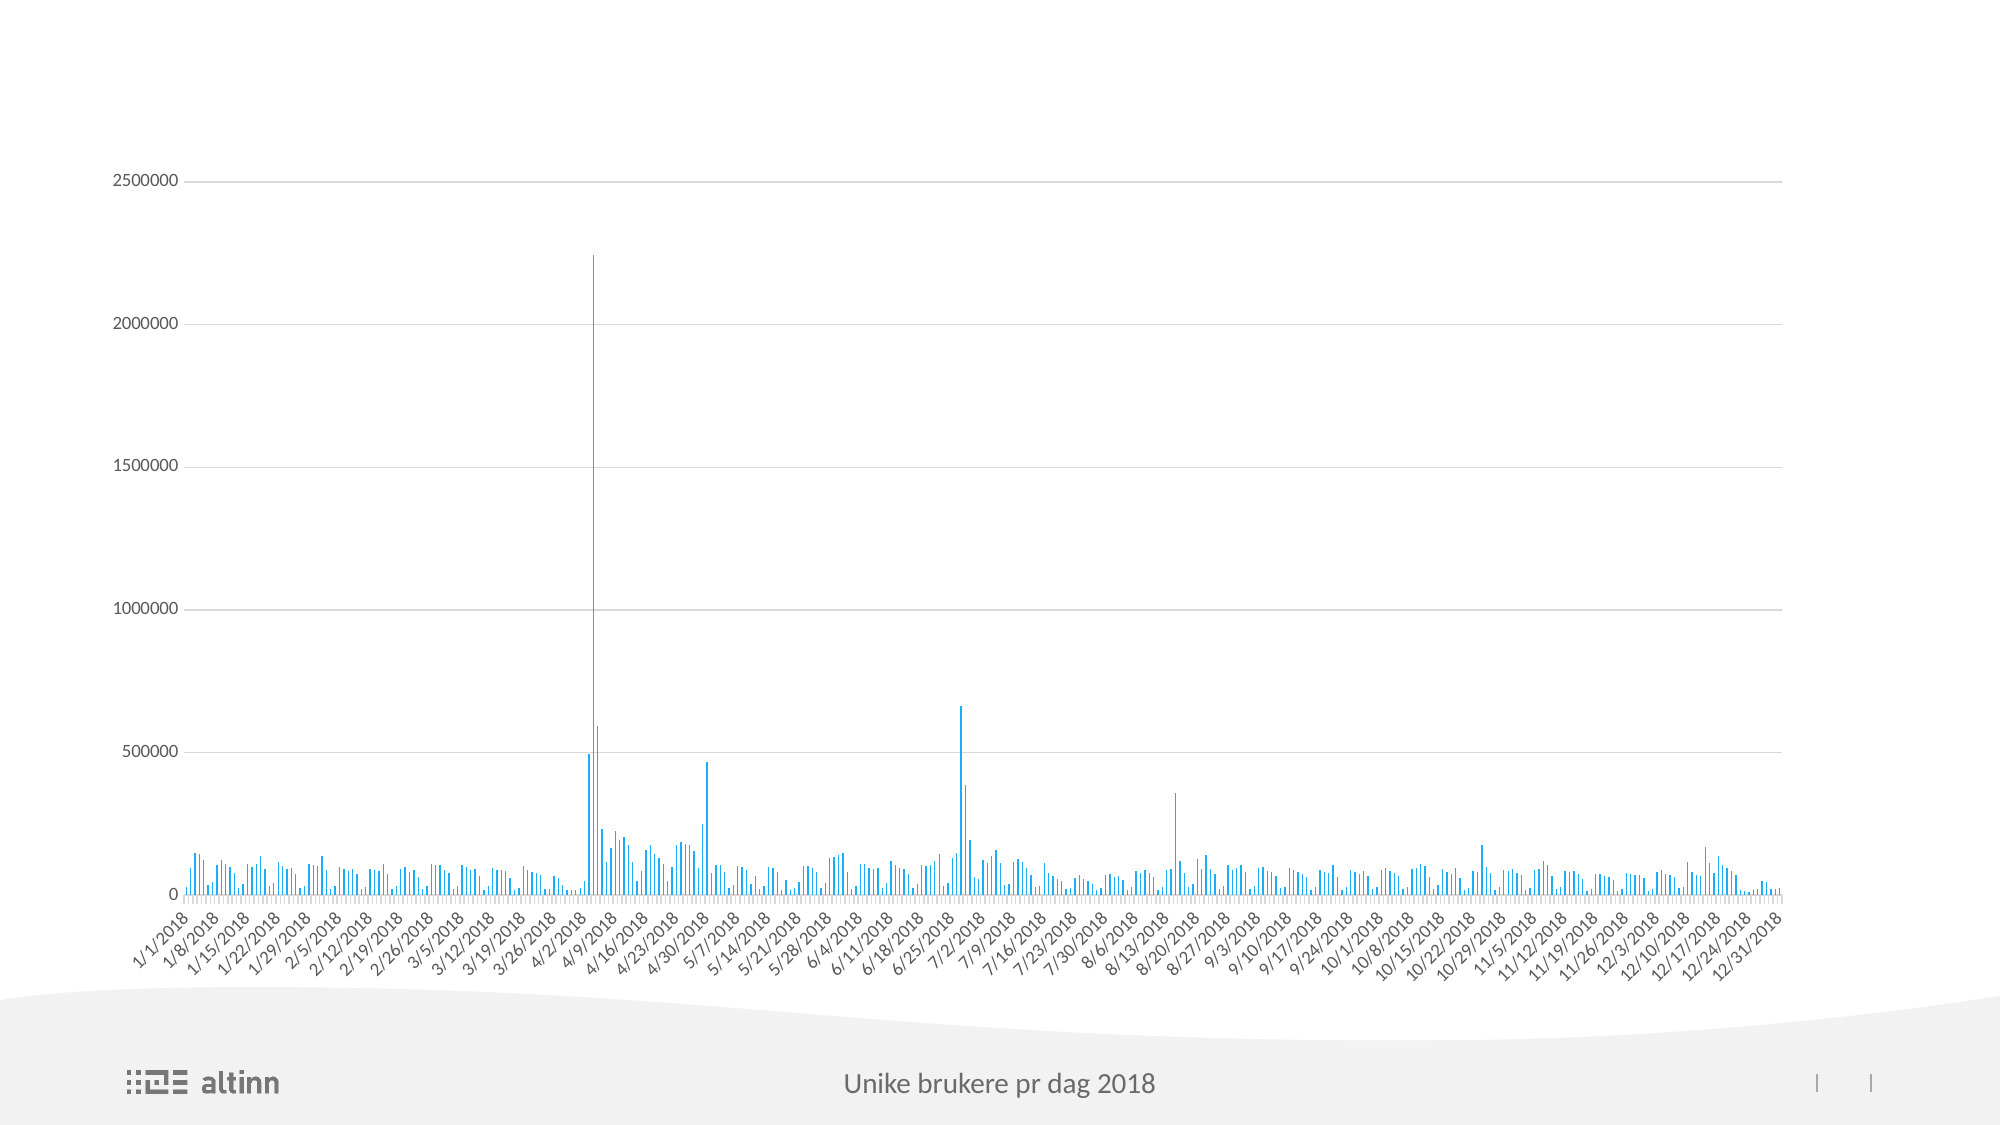

### Chart

| Category |  |
|---|---|
| 43101 | 27376.0 |
| 43102 | 95114.0 |
| 43103 | 146335.0 |
| 43104 | 145676.0 |
| 43105 | 122897.0 |
| 43106 | 35103.0 |
| 43107 | 46888.0 |
| 43108 | 105126.0 |
| 43109 | 122735.0 |
| 43110 | 109822.0 |
| 43111 | 98583.0 |
| 43112 | 77086.0 |
| 43113 | 23460.0 |
| 43114 | 40082.0 |
| 43115 | 110571.0 |
| 43116 | 99638.0 |
| 43117 | 107686.0 |
| 43118 | 135649.0 |
| 43119 | 90561.0 |
| 43120 | 31930.0 |
| 43121 | 43482.0 |
| 43122 | 114988.0 |
| 43123 | 101814.0 |
| 43124 | 92721.0 |
| 43125 | 96131.0 |
| 43126 | 74185.0 |
| 43127 | 24554.0 |
| 43128 | 33628.0 |
| 43129 | 109746.0 |
| 43130 | 104353.0 |
| 43131 | 101185.0 |
| 43132 | 138570.0 |
| 43133 | 88488.0 |
| 43134 | 23016.0 |
| 43135 | 31342.0 |
| 43136 | 97272.0 |
| 43137 | 90393.0 |
| 43138 | 85798.0 |
| 43139 | 90858.0 |
| 43140 | 72656.0 |
| 43141 | 22333.0 |
| 43142 | 30096.0 |
| 43143 | 92905.0 |
| 43144 | 86976.0 |
| 43145 | 84809.0 |
| 43146 | 110890.0 |
| 43147 | 73951.0 |
| 43148 | 22885.0 |
| 43149 | 31295.0 |
| 43150 | 90157.0 |
| 43151 | 99003.0 |
| 43152 | 79578.0 |
| 43153 | 88168.0 |
| 43154 | 64974.0 |
| 43155 | 22555.0 |
| 43156 | 33302.0 |
| 43157 | 108224.0 |
| 43158 | 105243.0 |
| 43159 | 106242.0 |
| 43160 | 89532.0 |
| 43161 | 77836.0 |
| 43162 | 23280.0 |
| 43163 | 32895.0 |
| 43164 | 104279.0 |
| 43165 | 98995.0 |
| 43166 | 88608.0 |
| 43167 | 90595.0 |
| 43168 | 65839.0 |
| 43169 | 19484.0 |
| 43170 | 33479.0 |
| 43171 | 94642.0 |
| 43172 | 86797.0 |
| 43173 | 88457.0 |
| 43174 | 85284.0 |
| 43175 | 61975.0 |
| 43176 | 17979.0 |
| 43177 | 25867.0 |
| 43178 | 101450.0 |
| 43179 | 88452.0 |
| 43180 | 80566.0 |
| 43181 | 76050.0 |
| 43182 | 71560.0 |
| 43183 | 20412.0 |
| 43184 | 21081.0 |
| 43185 | 67544.0 |
| 43186 | 59082.0 |
| 43187 | 36449.0 |
| 43188 | 18971.0 |
| 43189 | 17779.0 |
| 43190 | 17641.0 |
| 43191 | 23677.0 |
| 43192 | 48747.0 |
| 43193 | 494542.0 |
| 43194 | 2243109.0 |
| 43195 | 591401.0 |
| 43196 | 232000.0 |
| 43197 | 117532.0 |
| 43198 | 166498.0 |
| 43199 | 224481.0 |
| 43200 | 192755.0 |
| 43201 | 204501.0 |
| 43202 | 176289.0 |
| 43203 | 115964.0 |
| 43204 | 50836.0 |
| 43205 | 84134.0 |
| 43206 | 159446.0 |
| 43207 | 175241.0 |
| 43208 | 146075.0 |
| 43209 | 129631.0 |
| 43210 | 109369.0 |
| 43211 | 51425.0 |
| 43212 | 98303.0 |
| 43213 | 174891.0 |
| 43214 | 185519.0 |
| 43215 | 179642.0 |
| 43216 | 174465.0 |
| 43217 | 154756.0 |
| 43218 | 96265.0 |
| 43219 | 249582.0 |
| 43220 | 466160.0 |
| 43221 | 78076.0 |
| 43222 | 105155.0 |
| 43223 | 106074.0 |
| 43224 | 82908.0 |
| 43225 | 24068.0 |
| 43226 | 34877.0 |
| 43227 | 101831.0 |
| 43228 | 99368.0 |
| 43229 | 86860.0 |
| 43230 | 40877.0 |
| 43231 | 67638.0 |
| 43232 | 20728.0 |
| 43233 | 32335.0 |
| 43234 | 97151.0 |
| 43235 | 94593.0 |
| 43236 | 80068.0 |
| 43237 | 19138.0 |
| 43238 | 53218.0 |
| 43239 | 19322.0 |
| 43240 | 26163.0 |
| 43241 | 45256.0 |
| 43242 | 101212.0 |
| 43243 | 100648.0 |
| 43244 | 94823.0 |
| 43245 | 80441.0 |
| 43246 | 26044.0 |
| 43247 | 43076.0 |
| 43248 | 129180.0 |
| 43249 | 132987.0 |
| 43250 | 141925.0 |
| 43251 | 148686.0 |
| 43252 | 79689.0 |
| 43253 | 22978.0 |
| 43254 | 32022.0 |
| 43255 | 110905.0 |
| 43256 | 110628.0 |
| 43257 | 96819.0 |
| 43258 | 91280.0 |
| 43259 | 96492.0 |
| 43260 | 25265.0 |
| 43261 | 41793.0 |
| 43262 | 118557.0 |
| 43263 | 107157.0 |
| 43264 | 93699.0 |
| 43265 | 93123.0 |
| 43266 | 75461.0 |
| 43267 | 24232.0 |
| 43268 | 39741.0 |
| 43269 | 104710.0 |
| 43270 | 103982.0 |
| 43271 | 104357.0 |
| 43272 | 118052.0 |
| 43273 | 145628.0 |
| 43274 | 33006.0 |
| 43275 | 44429.0 |
| 43276 | 130263.0 |
| 43277 | 147791.0 |
| 43278 | 663826.0 |
| 43279 | 385314.0 |
| 43280 | 192707.0 |
| 43281 | 63100.0 |
| 43282 | 56804.0 |
| 43283 | 122412.0 |
| 43284 | 111206.0 |
| 43285 | 136502.0 |
| 43286 | 157368.0 |
| 43287 | 111960.0 |
| 43288 | 35620.0 |
| 43289 | 38675.0 |
| 43290 | 115756.0 |
| 43291 | 127050.0 |
| 43292 | 115171.0 |
| 43293 | 96500.0 |
| 43294 | 70002.0 |
| 43295 | 27127.0 |
| 43296 | 32140.0 |
| 43297 | 113268.0 |
| 43298 | 77689.0 |
| 43299 | 67193.0 |
| 43300 | 57759.0 |
| 43301 | 48871.0 |
| 43302 | 20135.0 |
| 43303 | 24742.0 |
| 43304 | 59940.0 |
| 43305 | 70663.0 |
| 43306 | 56550.0 |
| 43307 | 48949.0 |
| 43308 | 39523.0 |
| 43309 | 17377.0 |
| 43310 | 24960.0 |
| 43311 | 72023.0 |
| 43312 | 72552.0 |
| 43313 | 65344.0 |
| 43314 | 68156.0 |
| 43315 | 53888.0 |
| 43316 | 19059.0 |
| 43317 | 27568.0 |
| 43318 | 85667.0 |
| 43319 | 78295.0 |
| 43320 | 89503.0 |
| 43321 | 78769.0 |
| 43322 | 63587.0 |
| 43323 | 19236.0 |
| 43324 | 28458.0 |
| 43325 | 87295.0 |
| 43326 | 91147.0 |
| 43327 | 357062.0 |
| 43328 | 121427.0 |
| 43329 | 77773.0 |
| 43330 | 27520.0 |
| 43331 | 38454.0 |
| 43332 | 127769.0 |
| 43333 | 92639.0 |
| 43334 | 139964.0 |
| 43335 | 91236.0 |
| 43336 | 73897.0 |
| 43337 | 21834.0 |
| 43338 | 32060.0 |
| 43339 | 107019.0 |
| 43340 | 89588.0 |
| 43341 | 94421.0 |
| 43342 | 106957.0 |
| 43343 | 80102.0 |
| 43344 | 22229.0 |
| 43345 | 31819.0 |
| 43346 | 93917.0 |
| 43347 | 97631.0 |
| 43348 | 84365.0 |
| 43349 | 80940.0 |
| 43350 | 66821.0 |
| 43351 | 24629.0 |
| 43352 | 30216.0 |
| 43353 | 94840.0 |
| 43354 | 88395.0 |
| 43355 | 80024.0 |
| 43356 | 75840.0 |
| 43357 | 65172.0 |
| 43358 | 18754.0 |
| 43359 | 26914.0 |
| 43360 | 89543.0 |
| 43361 | 82355.0 |
| 43362 | 77254.0 |
| 43363 | 106254.0 |
| 43364 | 64692.0 |
| 43365 | 19776.0 |
| 43366 | 27580.0 |
| 43367 | 86798.0 |
| 43368 | 81183.0 |
| 43369 | 75345.0 |
| 43370 | 85172.0 |
| 43371 | 68264.0 |
| 43372 | 19921.0 |
| 43373 | 28827.0 |
| 43374 | 89541.0 |
| 43375 | 95432.0 |
| 43376 | 85078.0 |
| 43377 | 78680.0 |
| 43378 | 67583.0 |
| 43379 | 20242.0 |
| 43380 | 28634.0 |
| 43381 | 93014.0 |
| 43382 | 96936.0 |
| 43383 | 108687.0 |
| 43384 | 102333.0 |
| 43385 | 64489.0 |
| 43386 | 21806.0 |
| 43387 | 34220.0 |
| 43388 | 90996.0 |
| 43389 | 81141.0 |
| 43390 | 74583.0 |
| 43391 | 93994.0 |
| 43392 | 61534.0 |
| 43393 | 18326.0 |
| 43394 | 26754.0 |
| 43395 | 85886.0 |
| 43396 | 82051.0 |
| 43397 | 174320.0 |
| 43398 | 100294.0 |
| 43399 | 76297.0 |
| 43400 | 19198.0 |
| 43401 | 28302.0 |
| 43402 | 90035.0 |
| 43403 | 85128.0 |
| 43404 | 90678.0 |
| 43405 | 78529.0 |
| 43406 | 72438.0 |
| 43407 | 18168.0 |
| 43408 | 25886.0 |
| 43409 | 87112.0 |
| 43410 | 92521.0 |
| 43411 | 118917.0 |
| 43412 | 105994.0 |
| 43413 | 67684.0 |
| 43414 | 22022.0 |
| 43415 | 28063.0 |
| 43416 | 83076.0 |
| 43417 | 80114.0 |
| 43418 | 84284.0 |
| 43419 | 73923.0 |
| 43420 | 55385.0 |
| 43421 | 16027.0 |
| 43422 | 22523.0 |
| 43423 | 74155.0 |
| 43424 | 72898.0 |
| 43425 | 65640.0 |
| 43426 | 64892.0 |
| 43427 | 54718.0 |
| 43428 | 15539.0 |
| 43429 | 22803.0 |
| 43430 | 77328.0 |
| 43431 | 74075.0 |
| 43432 | 69856.0 |
| 43433 | 72337.0 |
| 43434 | 60050.0 |
| 43435 | 16158.0 |
| 43436 | 22908.0 |
| 43437 | 82546.0 |
| 43438 | 88309.0 |
| 43439 | 75200.0 |
| 43440 | 71492.0 |
| 43441 | 62725.0 |
| 43442 | 25169.0 |
| 43443 | 27821.0 |
| 43444 | 117401.0 |
| 43445 | 82288.0 |
| 43446 | 69100.0 |
| 43447 | 68398.0 |
| 43448 | 169573.0 |
| 43449 | 114086.0 |
| 43450 | 76980.0 |
| 43451 | 136769.0 |
| 43452 | 106896.0 |
| 43453 | 96388.0 |
| 43454 | 83790.0 |
| 43455 | 70276.0 |
| 43456 | 19512.0 |
| 43457 | 15403.0 |
| 43458 | 12158.0 |
| 43459 | 18399.0 |
| 43460 | 21925.0 |
| 43461 | 49192.0 |
| 43462 | 47526.0 |
| 43463 | 21742.0 |
| 43464 | 23092.0 |
| 43465 | 24960.0 |
Unike brukere pr dag 2018